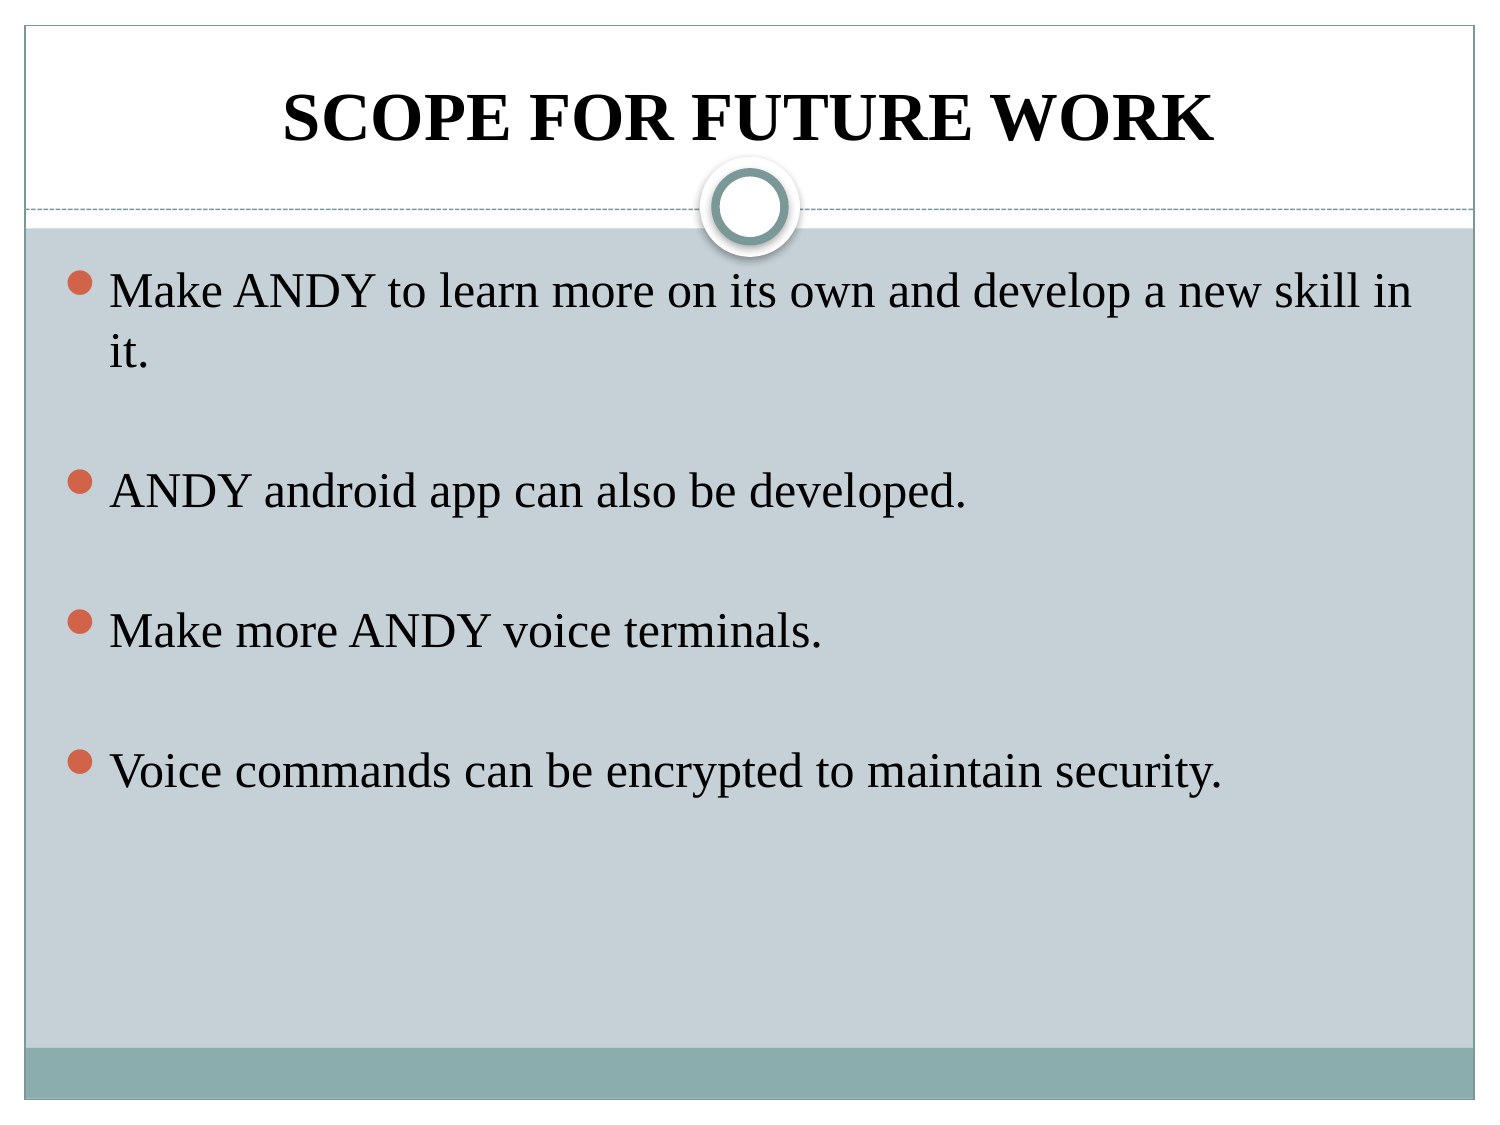

# SCOPE FOR FUTURE WORK
Make ANDY to learn more on its own and develop a new skill in it.

ANDY android app can also be developed.

Make more ANDY voice terminals.

Voice commands can be encrypted to maintain security.